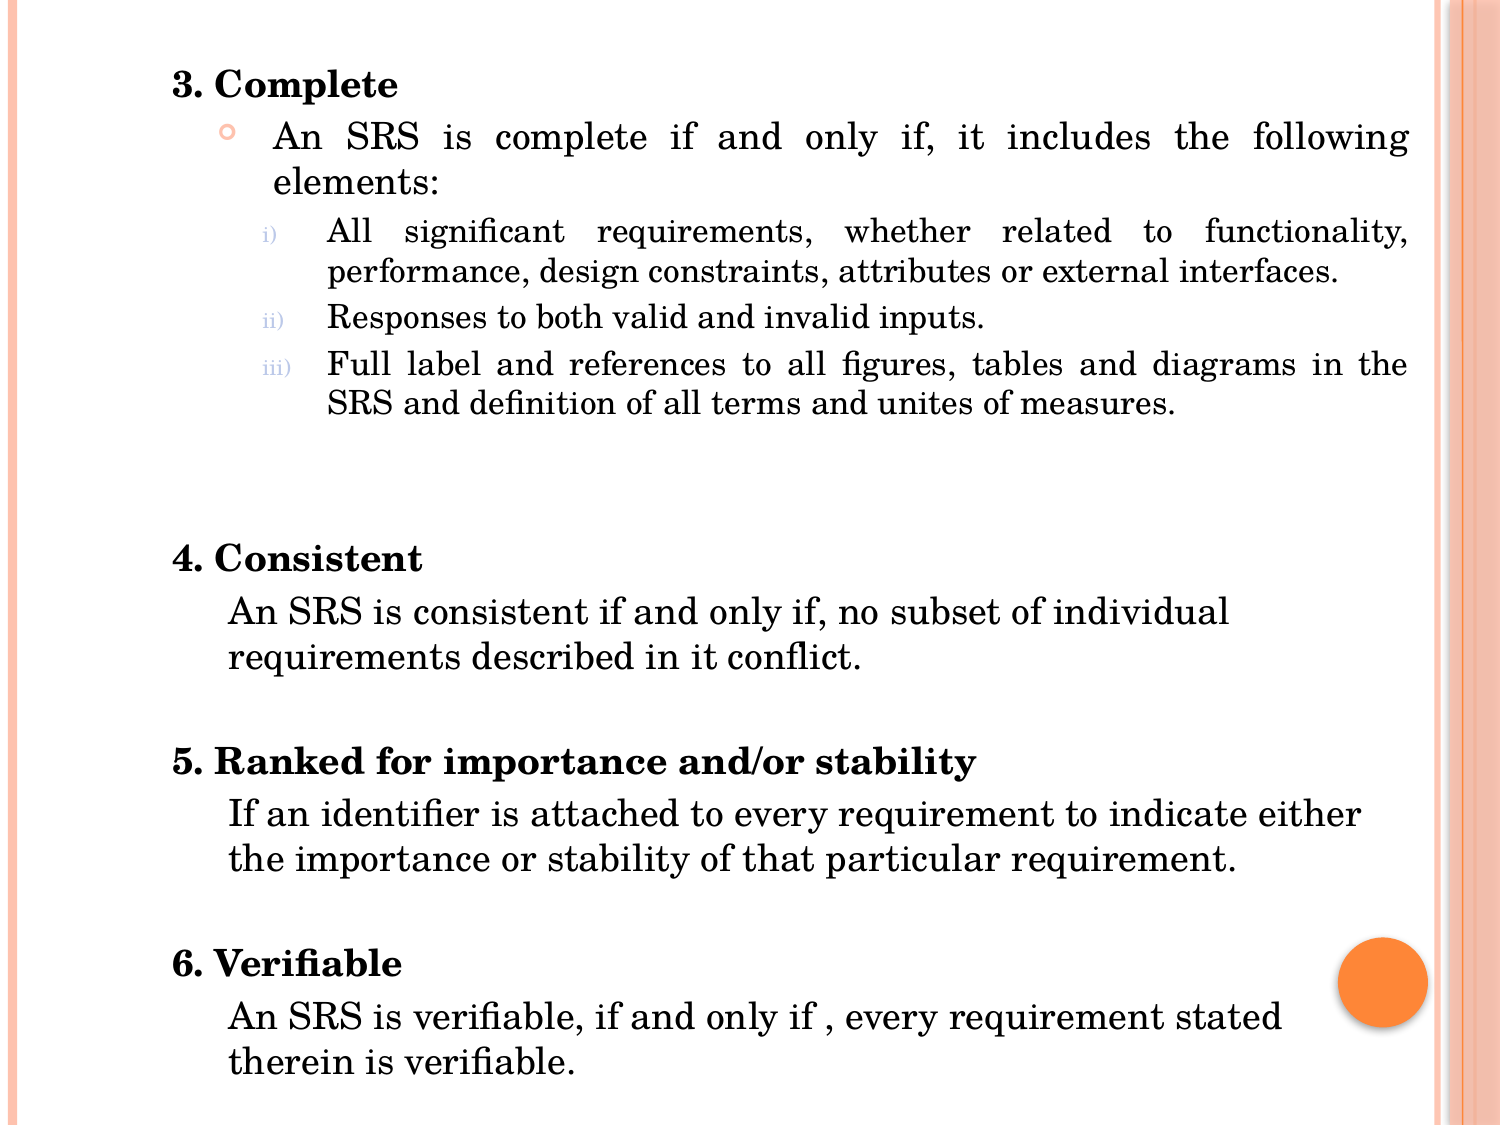

3. Complete
An SRS is complete if and only if, it includes the following elements:
All significant requirements, whether related to functionality, performance, design constraints, attributes or external interfaces.
Responses to both valid and invalid inputs.
Full label and references to all figures, tables and diagrams in the SRS and definition of all terms and unites of measures.

4. Consistent
	An SRS is consistent if and only if, no subset of individual requirements described in it conflict.

5. Ranked for importance and/or stability
	If an identifier is attached to every requirement to indicate either the importance or stability of that particular requirement.

6. Verifiable
	An SRS is verifiable, if and only if , every requirement stated therein is verifiable.